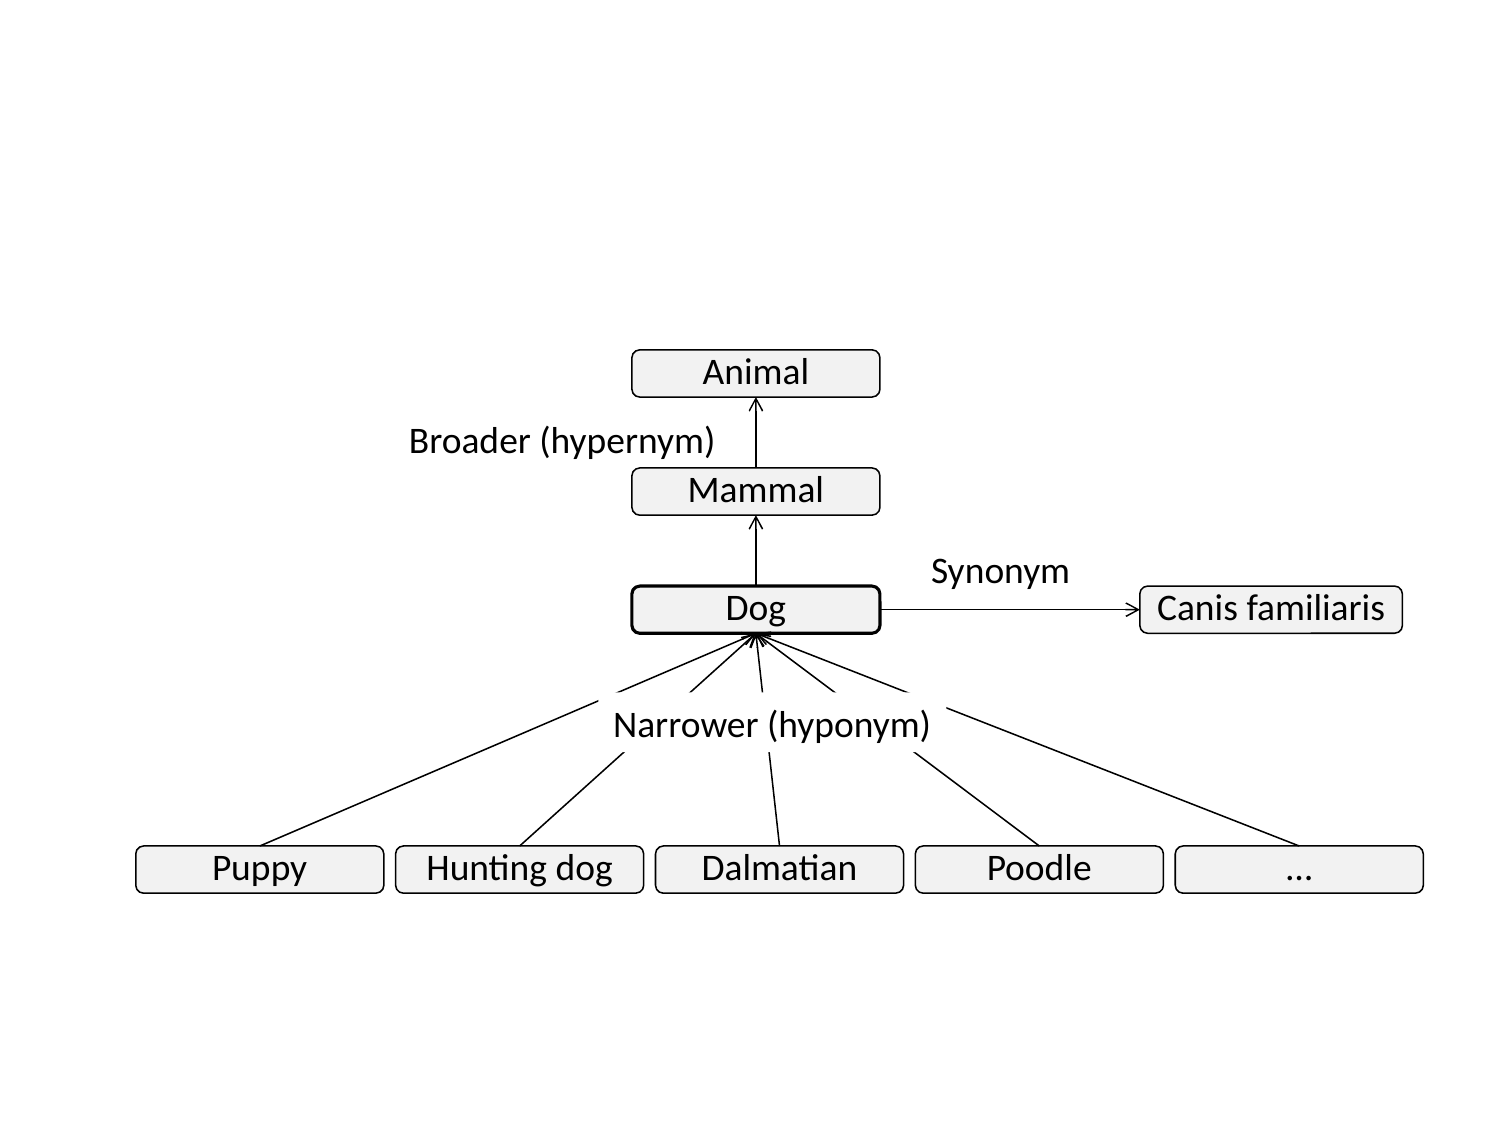

Animal
Broader (hypernym)
Mammal
Synonym
Dog
Canis familiaris
Narrower (hyponym)

Puppy
Hunting dog
Dalmatian
Poodle
…